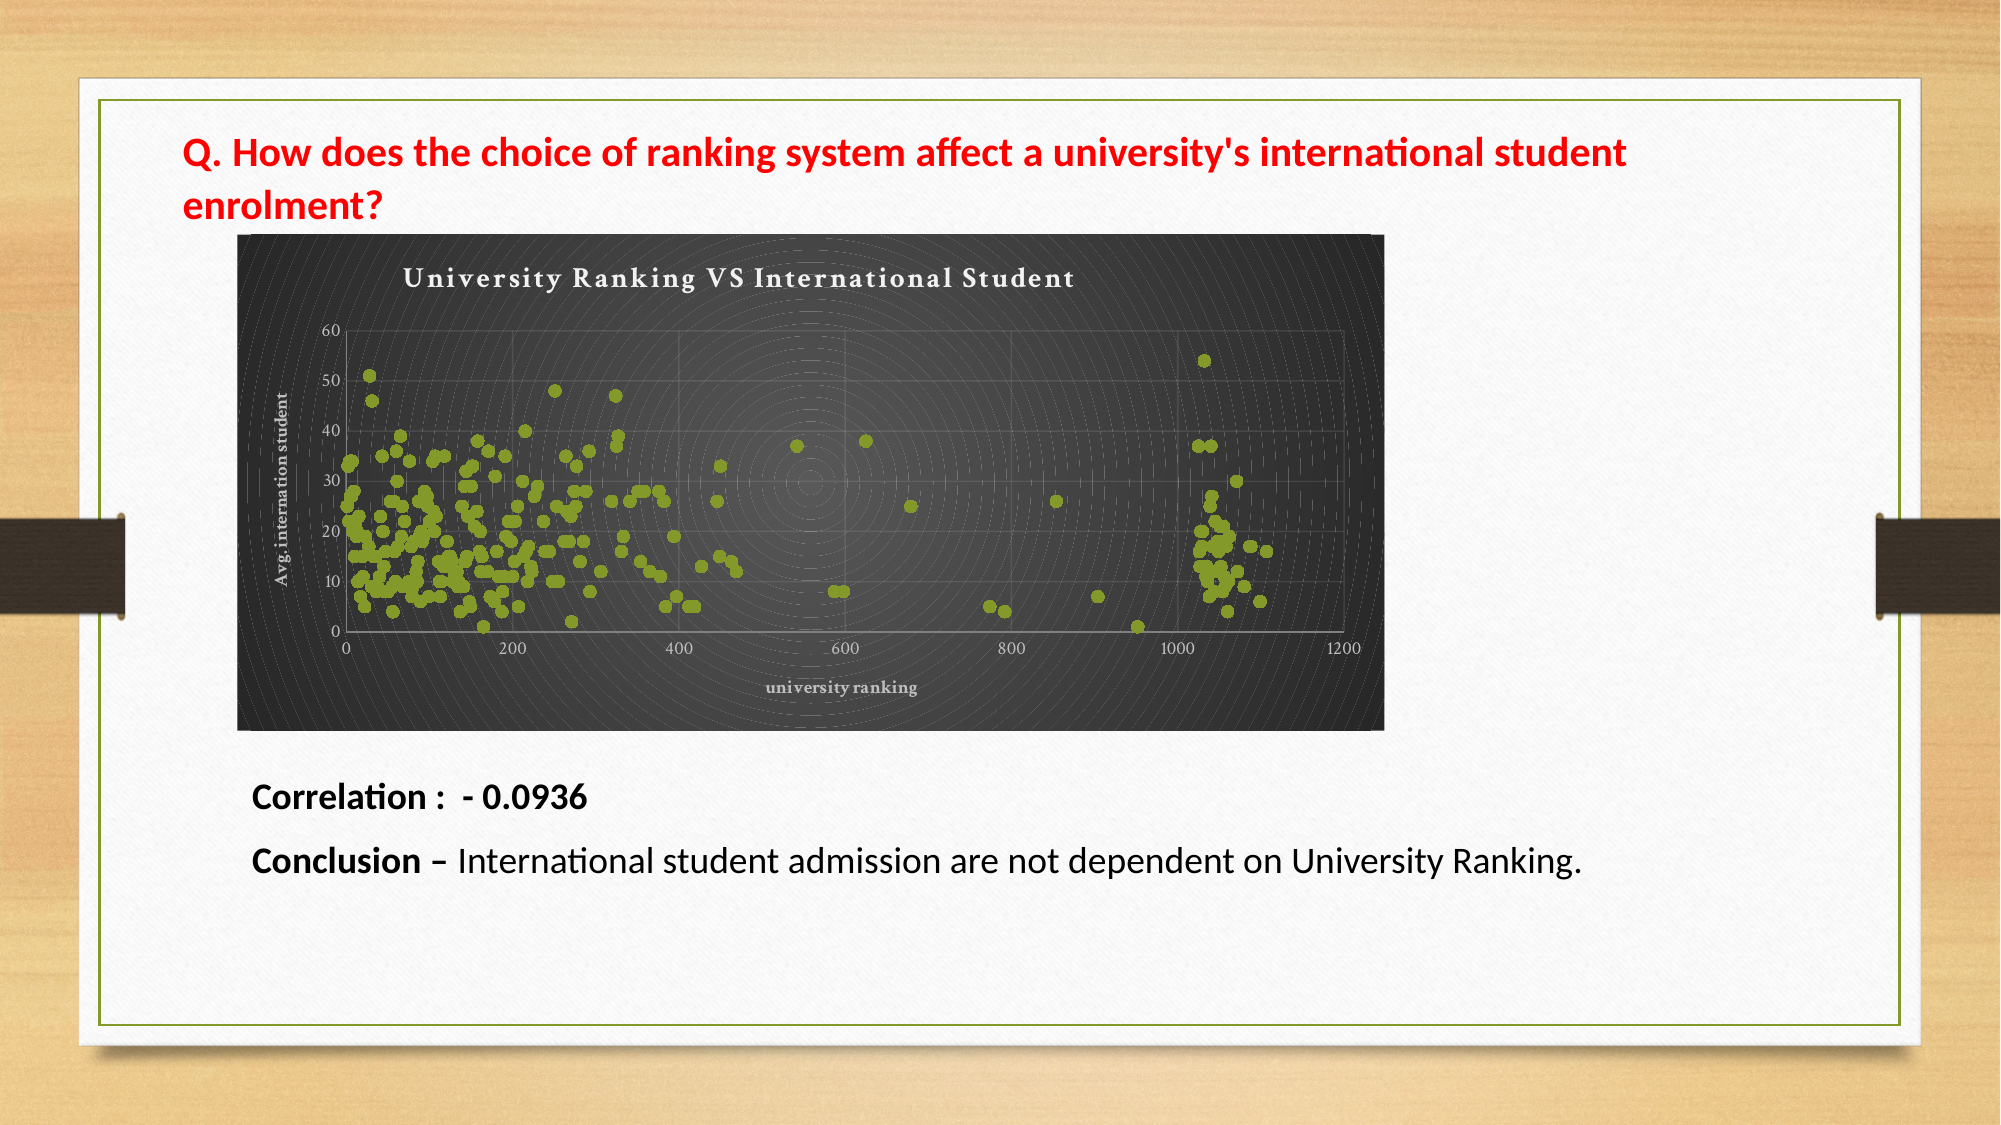

Q. How does the choice of ranking system affect a university's international student enrolment?

### Chart: University Ranking VS International Student

| Category |  |
|---|---|
Correlation :  - 0.0936
Conclusion – International student admission are not dependent on University Ranking.